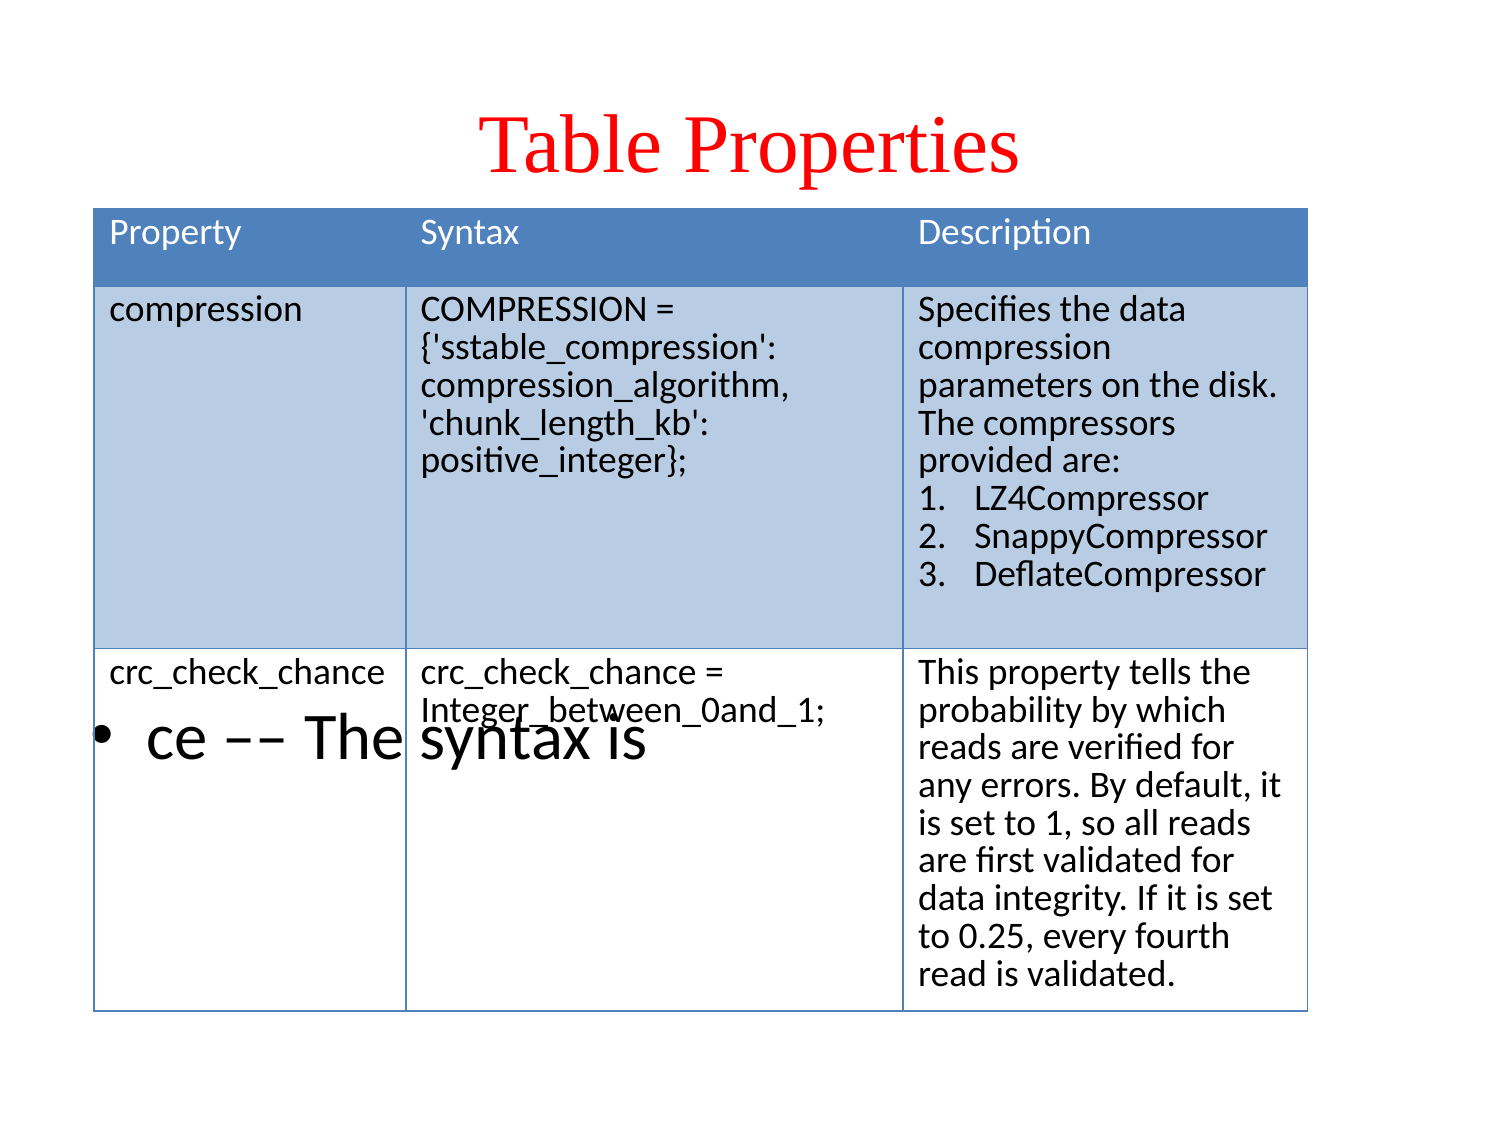

# Table Properties
| Property | Syntax | Description |
| --- | --- | --- |
| compression | COMPRESSION = {'sstable\_compression': compression\_algorithm, 'chunk\_length\_kb': positive\_integer}; | Specifies the data compression parameters on the disk. The compressors provided are: LZ4Compressor SnappyCompressor DeflateCompressor |
| crc\_check\_chance | crc\_check\_chance = Integer\_between\_0and\_1; | This property tells the probability by which reads are verified for any errors. By default, it is set to 1, so all reads are first validated for data integrity. If it is set to 0.25, every fourth read is validated. |
ce –– The syntax is